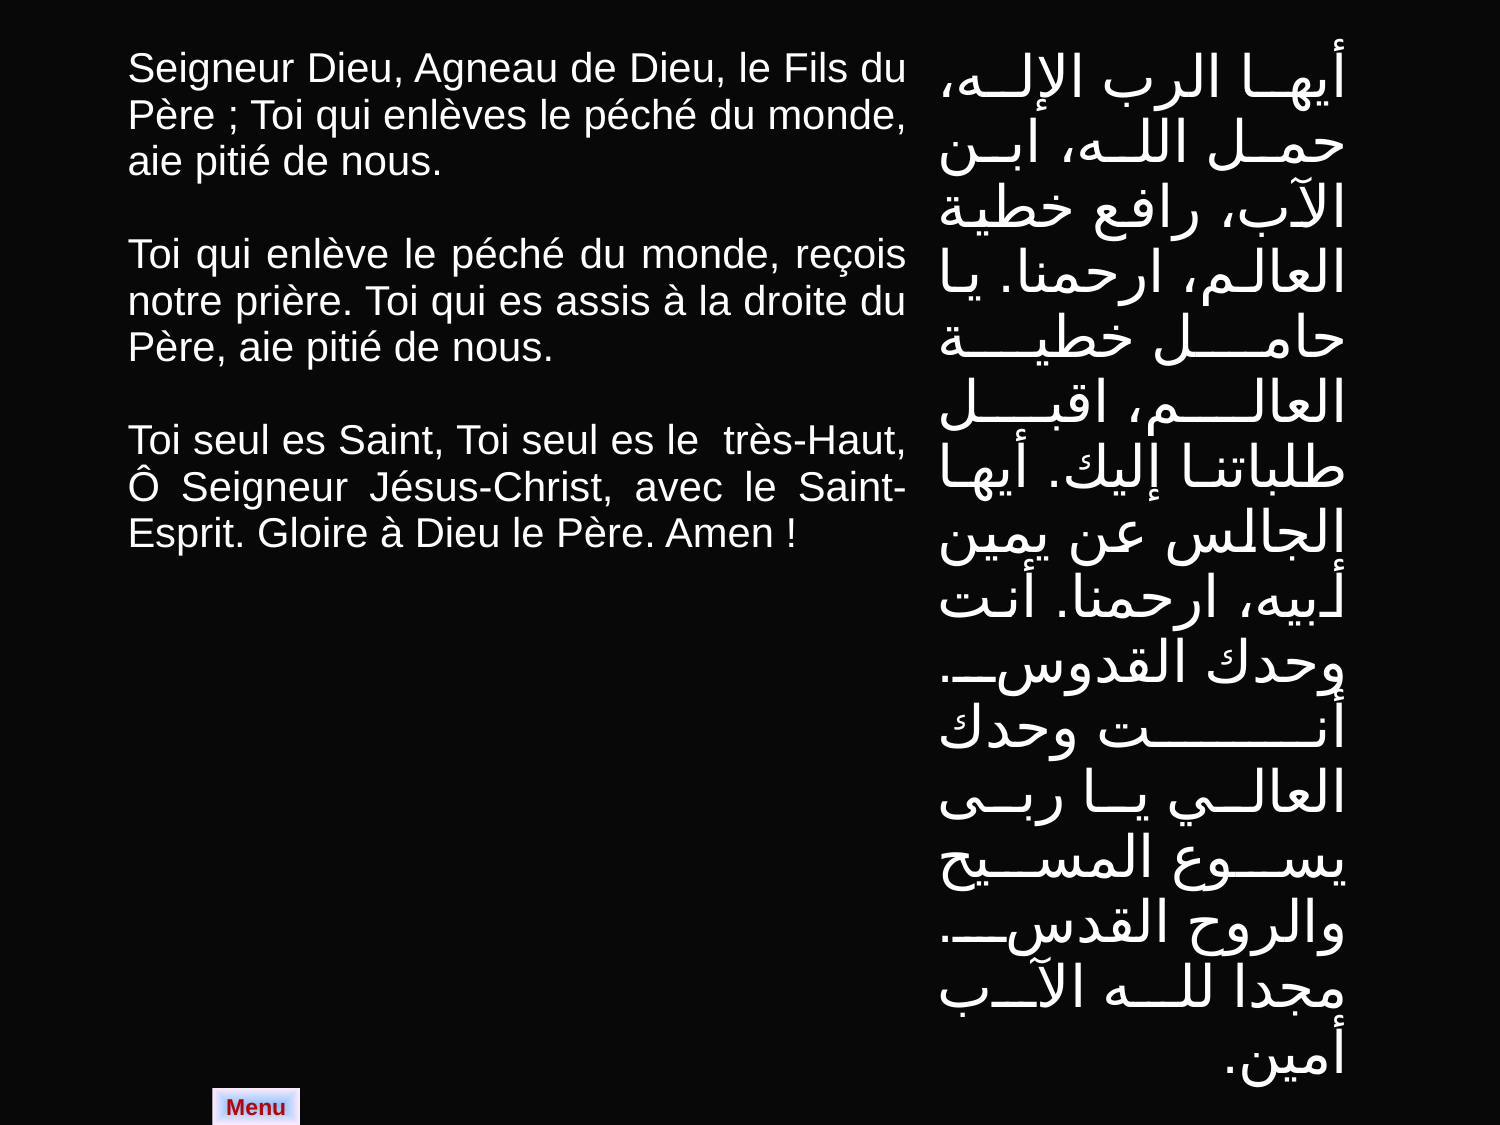

| Seigneur Dieu, Agneau de Dieu, le Fils du Père ; Toi qui enlèves le péché du monde, aie pitié de nous. Toi qui enlève le péché du monde, reçois notre prière. Toi qui es assis à la droite du Père, aie pitié de nous. Toi seul es Saint, Toi seul es le très-Haut, Ô Seigneur Jésus-Christ, avec le Saint-Esprit. Gloire à Dieu le Père. Amen ! | أيها الرب الإله، حمل الله، ابن الآب، رافع خطية العالم، ارحمنا. يا حامل خطية العالم، اقبل طلباتنا إليك. أيها الجالس عن يمين أبيه، ارحمنا. أنت وحدك القدوس. أنت وحدك العالي يا ربى يسوع المسيح والروح القدس. مجدا لله الآب أمين. |
| --- | --- |
Menu